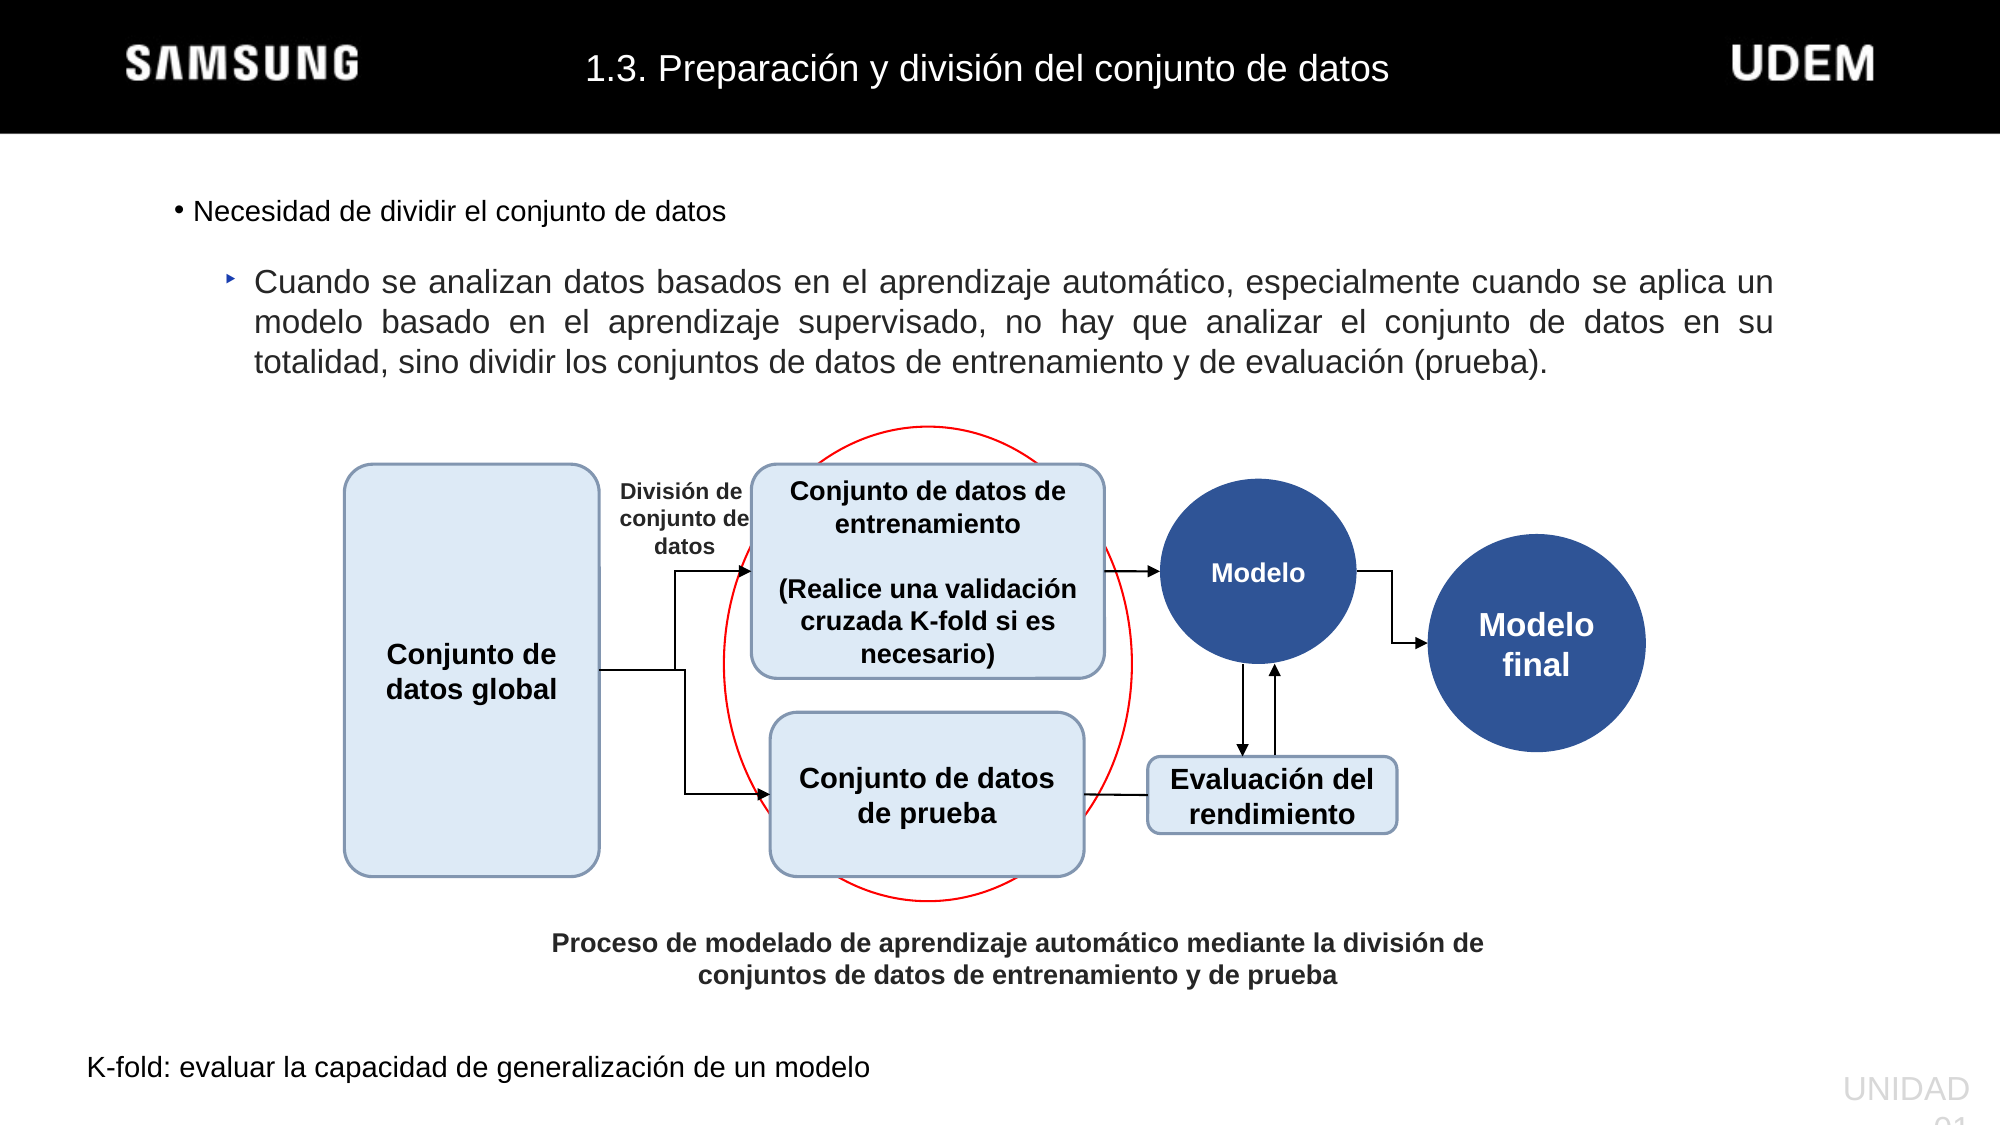

1.3. Preparación y división del conjunto de datos

Necesidad de dividir el conjunto de datos
Cuando se analizan datos basados en el aprendizaje automático, especialmente cuando se aplica un modelo basado en el aprendizaje supervisado, no hay que analizar el conjunto de datos en su totalidad, sino dividir los conjuntos de datos de entrenamiento y de evaluación (prueba).

Conjunto de datos de entrenamiento

(Realice una validación cruzada K-fold si es necesario)
Conjunto de datos global
División de
conjunto de datos
Modelo
Modelo final
Conjunto de datos de prueba
Evaluación del rendimiento
Proceso de modelado de aprendizaje automático mediante la división de conjuntos de datos de entrenamiento y de prueba
K-fold: evaluar la capacidad de generalización de un modelo
UNIDAD 01